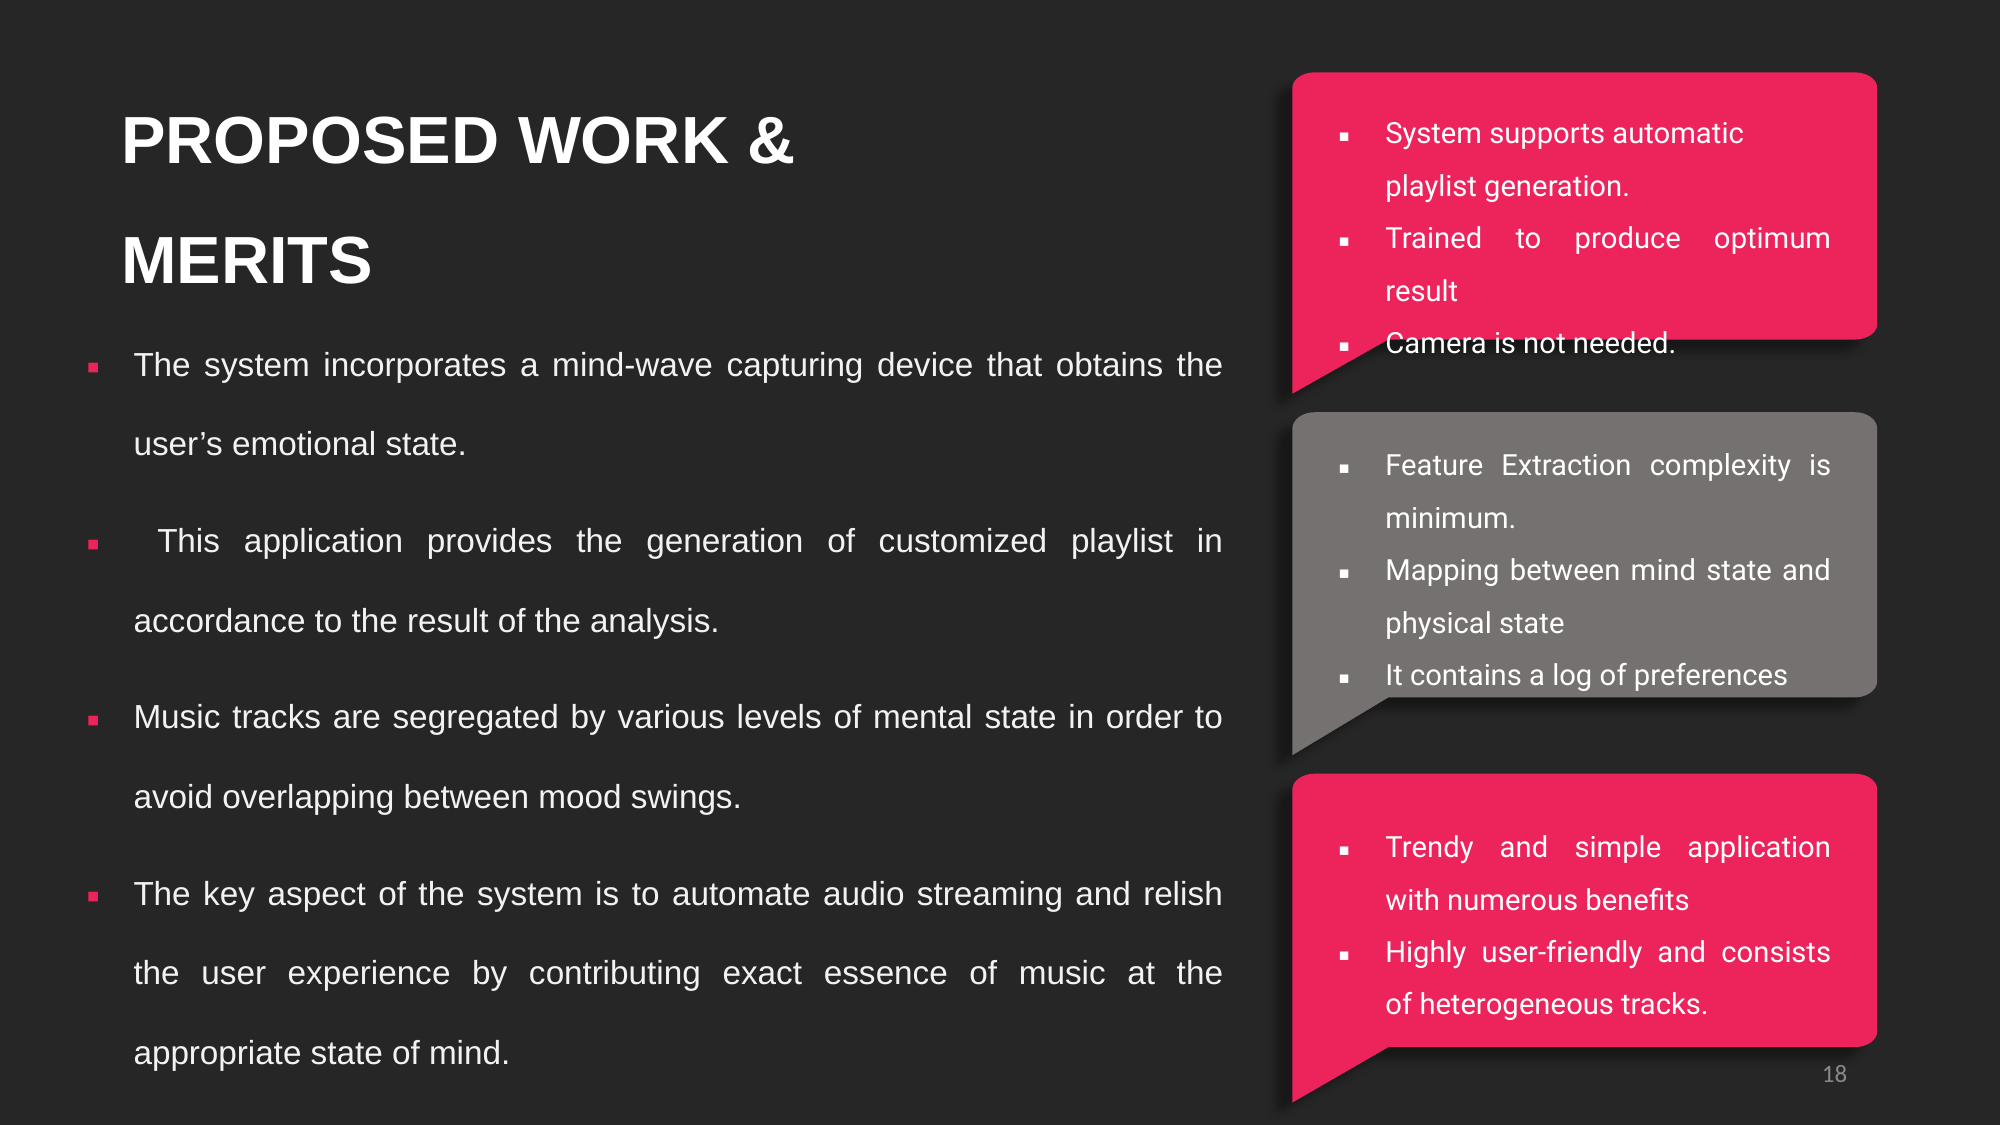

PROPOSED WORK & MERITS

System supports automatic playlist generation.
Trained to produce optimum result
Camera is not needed.
The system incorporates a mind-wave capturing device that obtains the user’s emotional state.
 This application provides the generation of customized playlist in accordance to the result of the analysis.
Music tracks are segregated by various levels of mental state in order to avoid overlapping between mood swings.
The key aspect of the system is to automate audio streaming and relish the user experience by contributing exact essence of music at the appropriate state of mind.

Feature Extraction complexity is minimum.
Mapping between mind state and physical state
It contains a log of preferences

Trendy and simple application with numerous benefits
Highly user-friendly and consists of heterogeneous tracks.

18